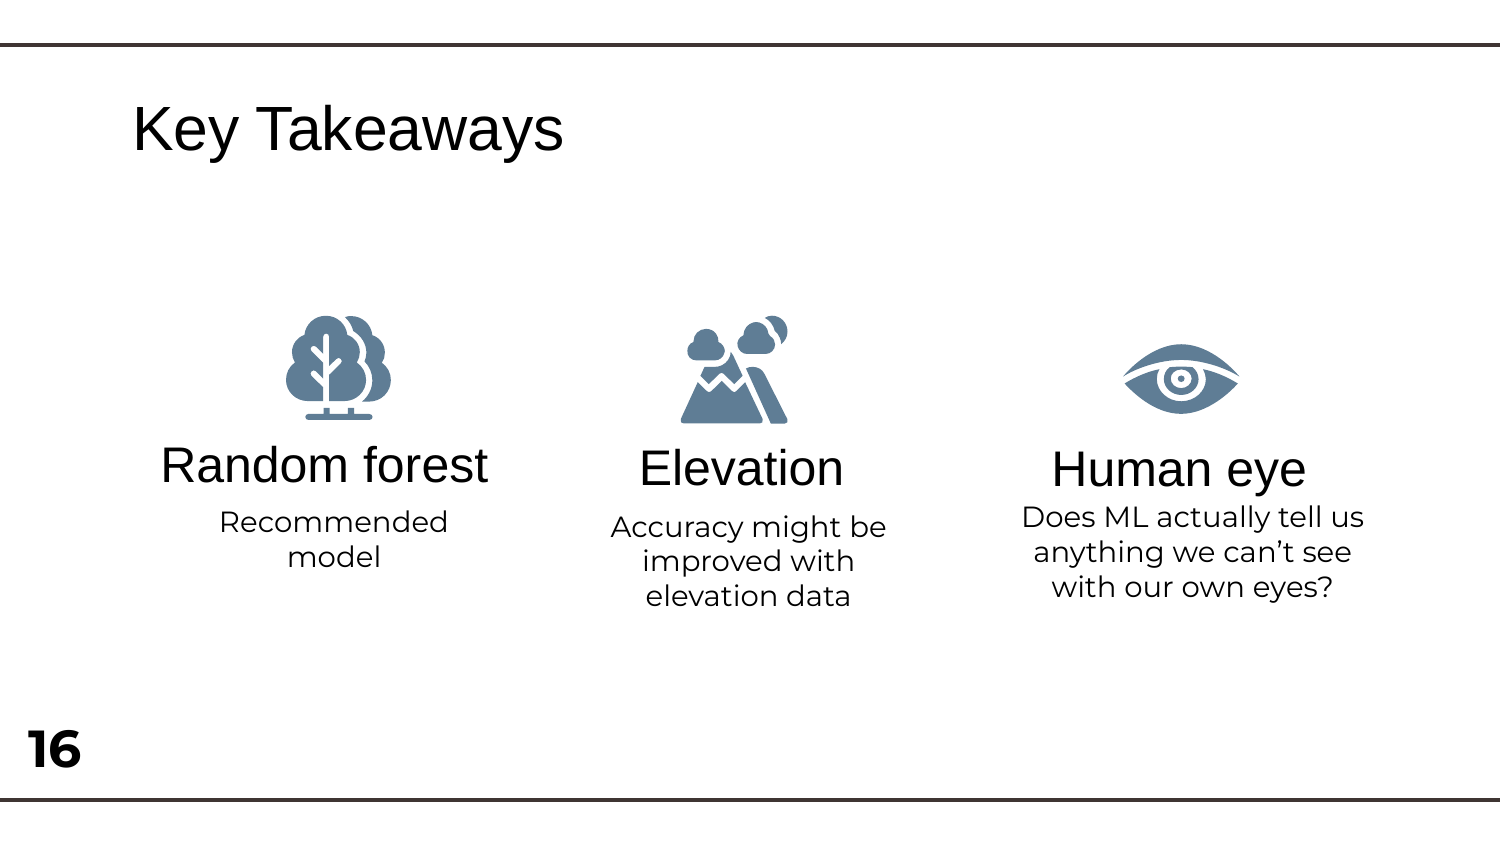

# Key Takeaways

Random forest
Elevation
Human eye
Does ML actually tell us anything we can’t see with our own eyes?
Recommended model
Accuracy might be improved with elevation data
16